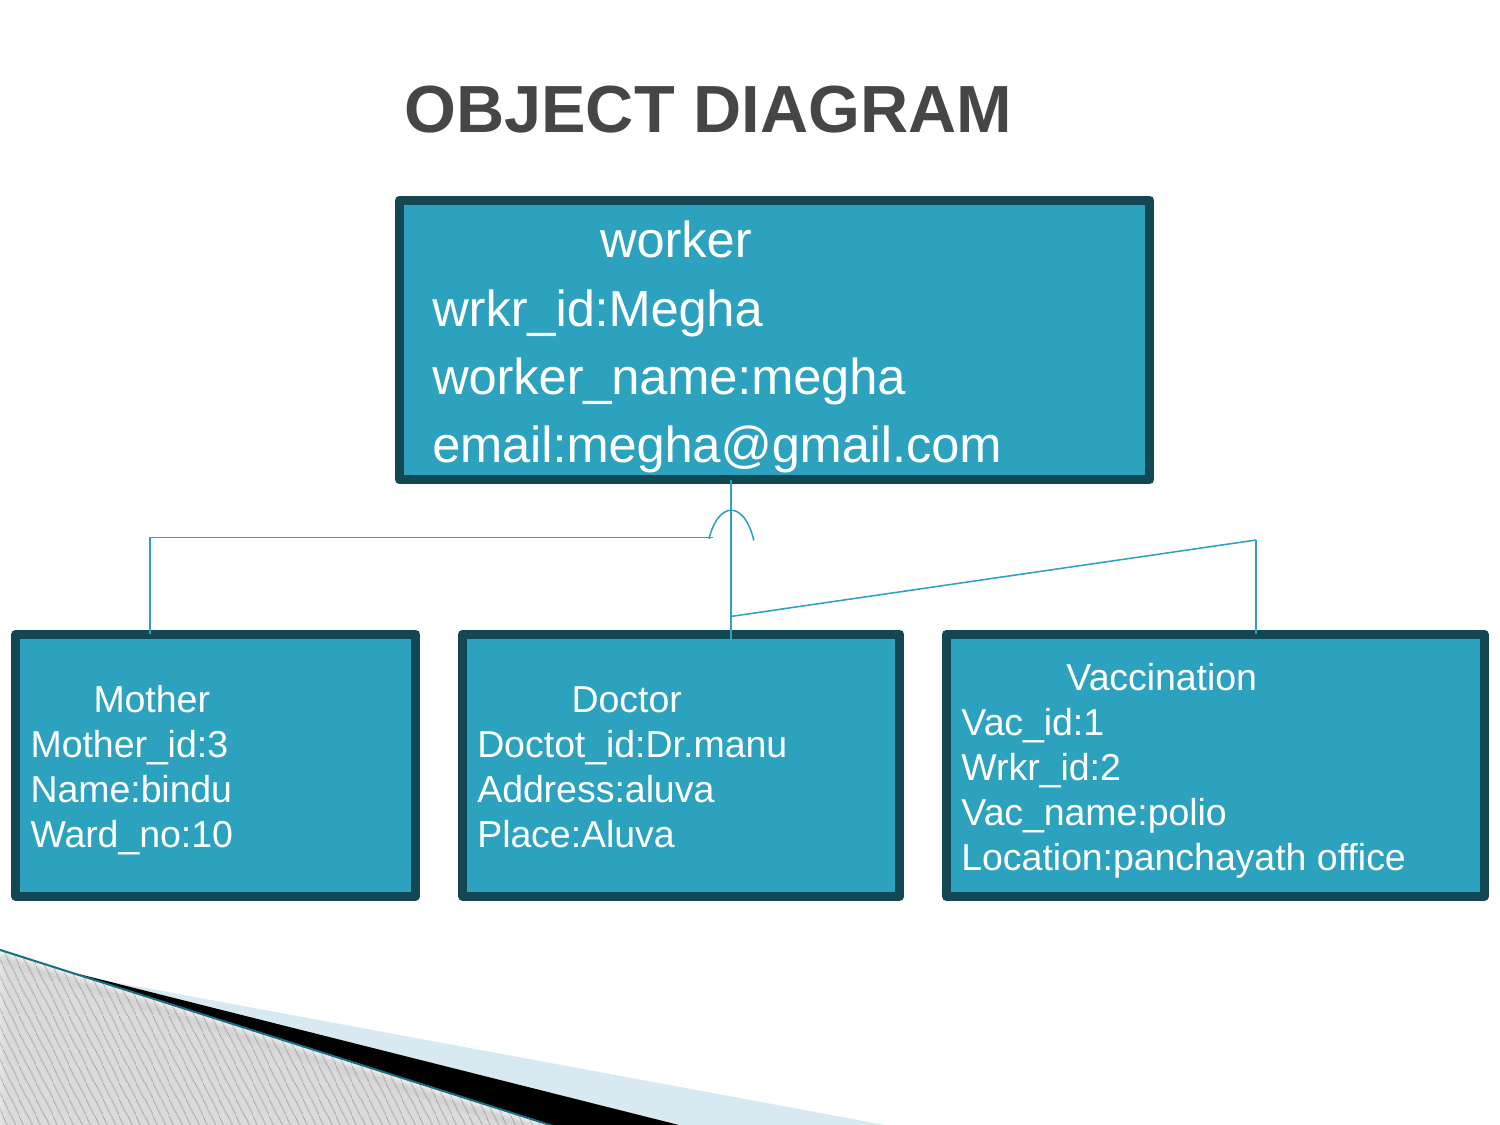

# OBJECT DIAGRAM
            worker
wrkr_id:Megha
worker_name:megha
email:megha@gmail.com

      Mother
Mother_id:3
Name:bindu
Ward_no:10
         Doctor
Doctot_id:Dr.manu
Address:aluva
Place:Aluva
          Vaccination
Vac_id:1
Wrkr_id:2
Vac_name:polio
Location:panchayath office